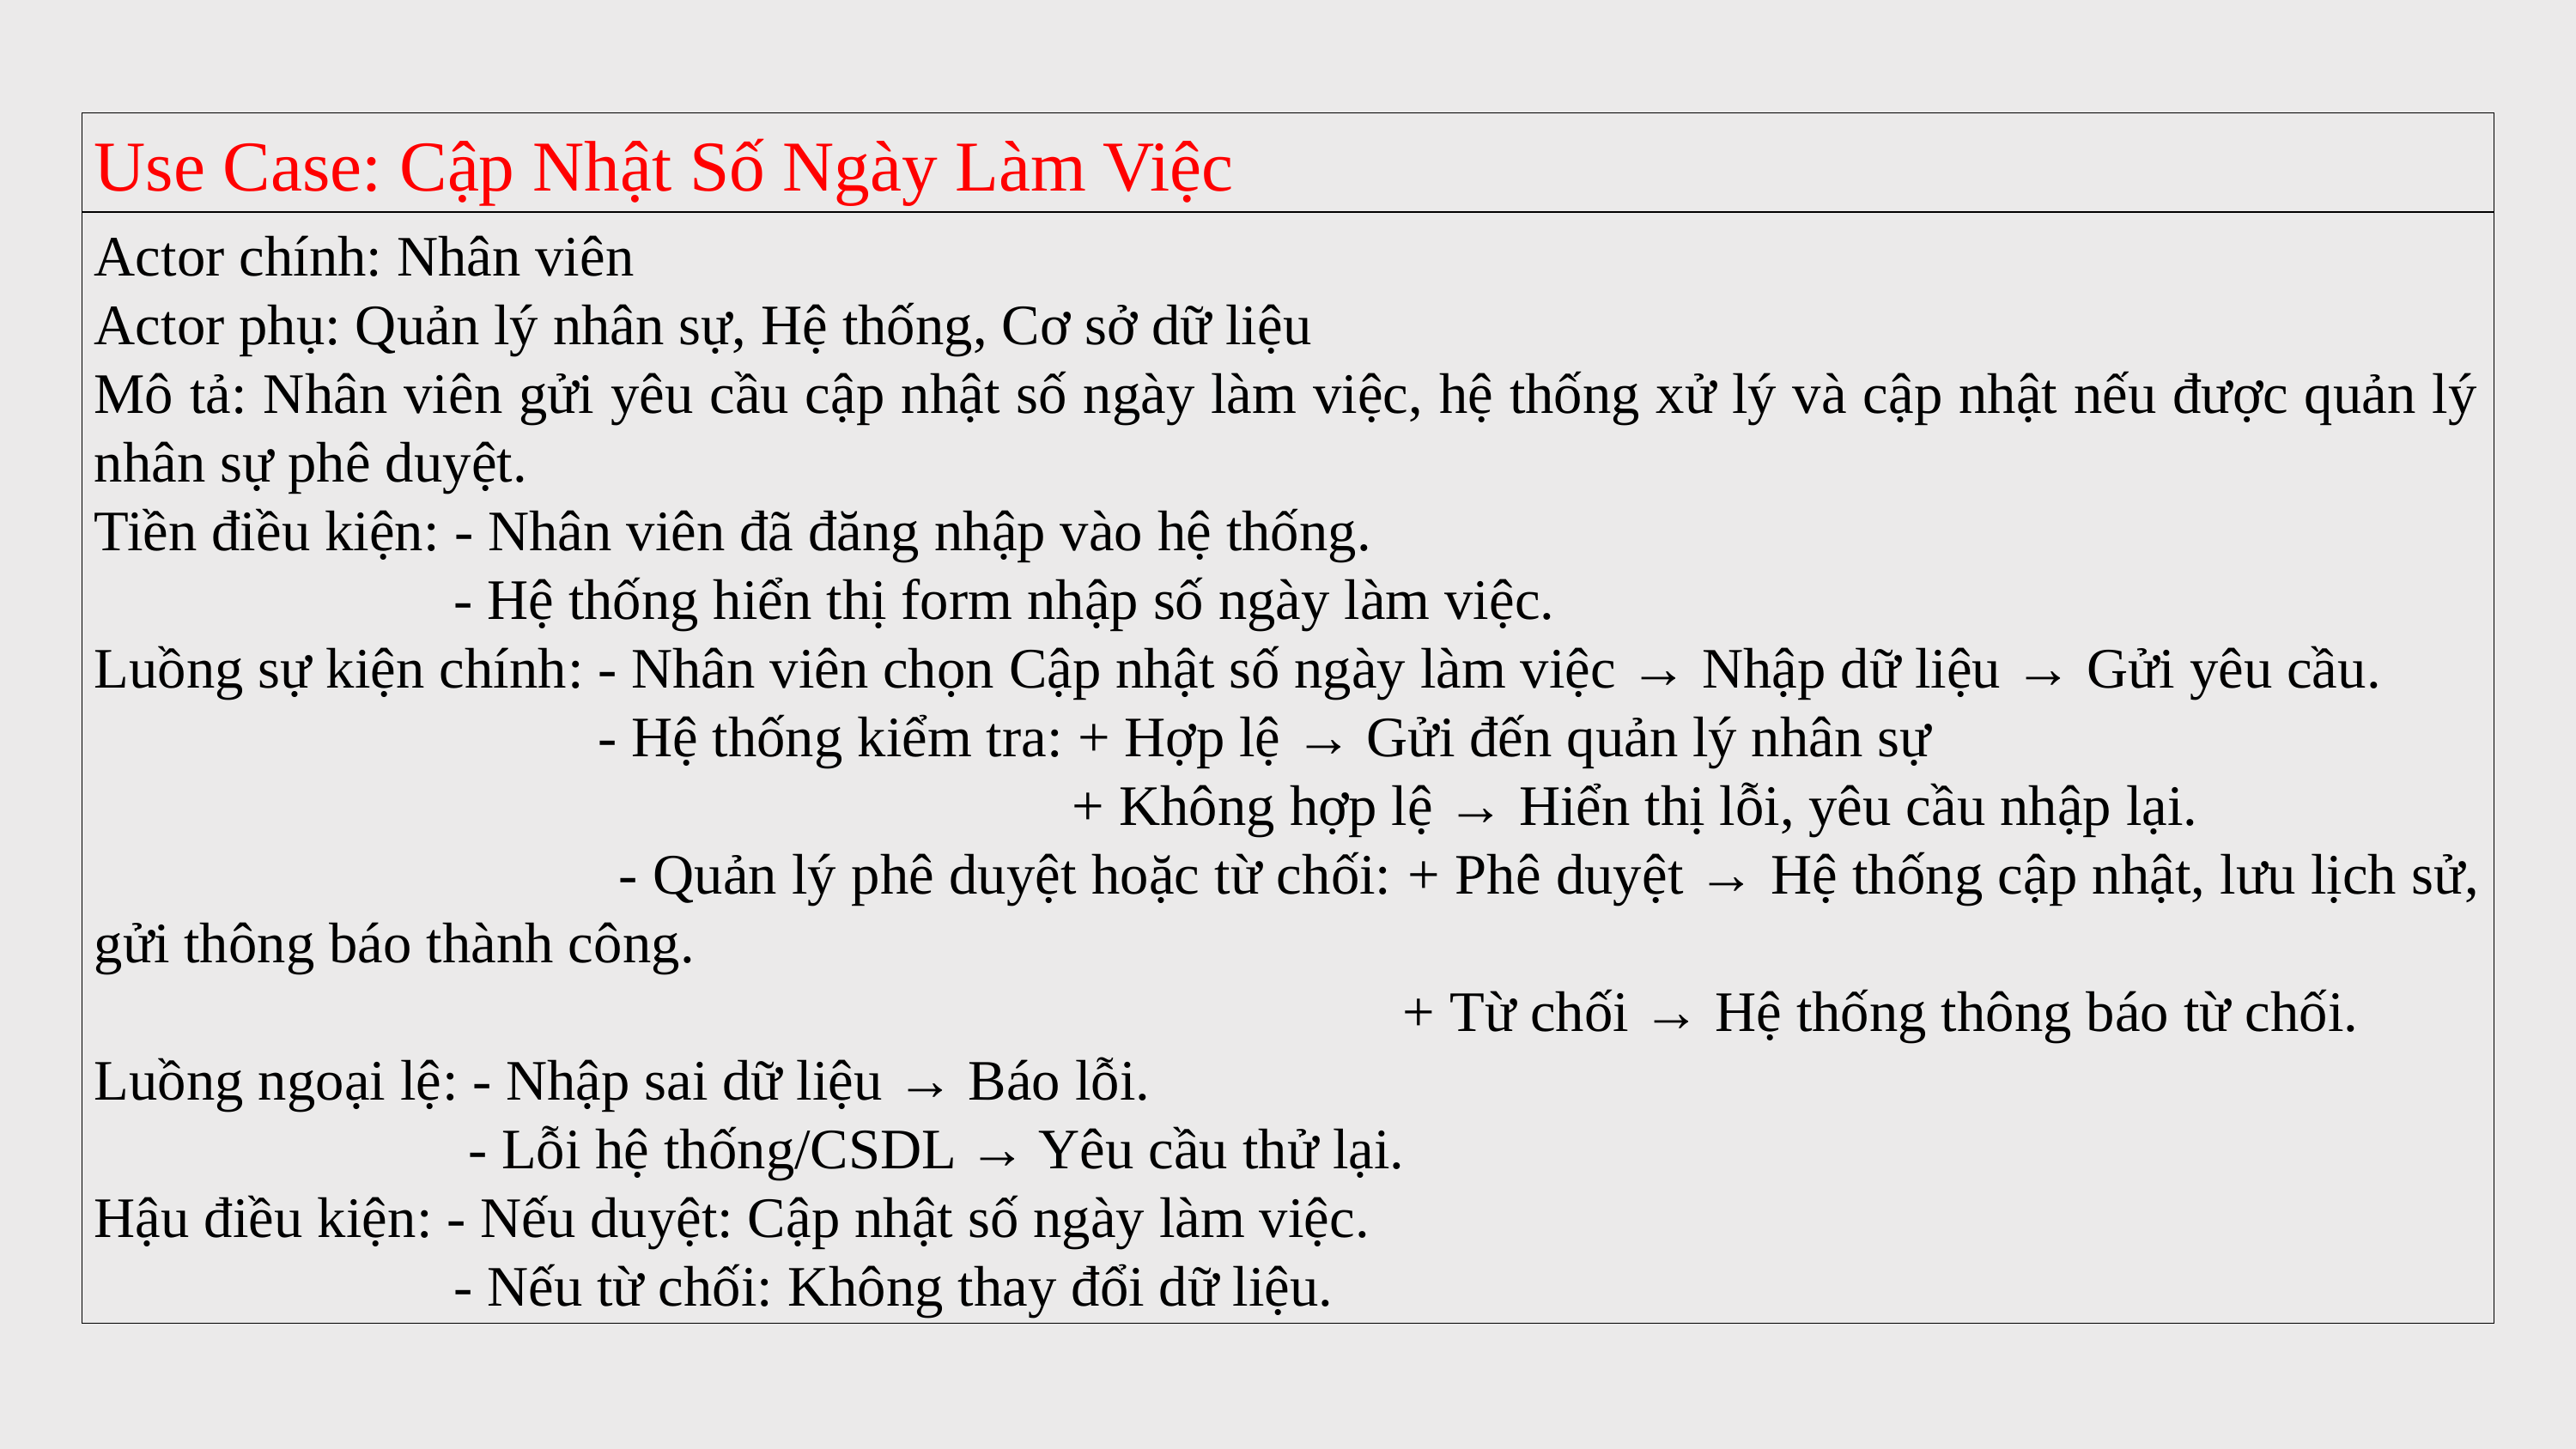

Use Case: Cập Nhật Số Ngày Làm Việc
Actor chính: Nhân viên
Actor phụ: Quản lý nhân sự, Hệ thống, Cơ sở dữ liệu
Mô tả: Nhân viên gửi yêu cầu cập nhật số ngày làm việc, hệ thống xử lý và cập nhật nếu được quản lý nhân sự phê duyệt.
Tiền điều kiện: - Nhân viên đã đăng nhập vào hệ thống.
                         - Hệ thống hiển thị form nhập số ngày làm việc.
Luồng sự kiện chính: - Nhân viên chọn Cập nhật số ngày làm việc → Nhập dữ liệu → Gửi yêu cầu.
                                   - Hệ thống kiểm tra: + Hợp lệ → Gửi đến quản lý nhân sự
                                                                    + Không hợp lệ → Hiển thị lỗi, yêu cầu nhập lại.
                                   - Quản lý phê duyệt hoặc từ chối: + Phê duyệt → Hệ thống cập nhật, lưu lịch sử, gửi thông báo thành công.
                                                                                           + Từ chối → Hệ thống thông báo từ chối.
Luồng ngoại lệ: - Nhập sai dữ liệu → Báo lỗi.
                          - Lỗi hệ thống/CSDL → Yêu cầu thử lại.
Hậu điều kiện: - Nếu duyệt: Cập nhật số ngày làm việc.
                         - Nếu từ chối: Không thay đổi dữ liệu.